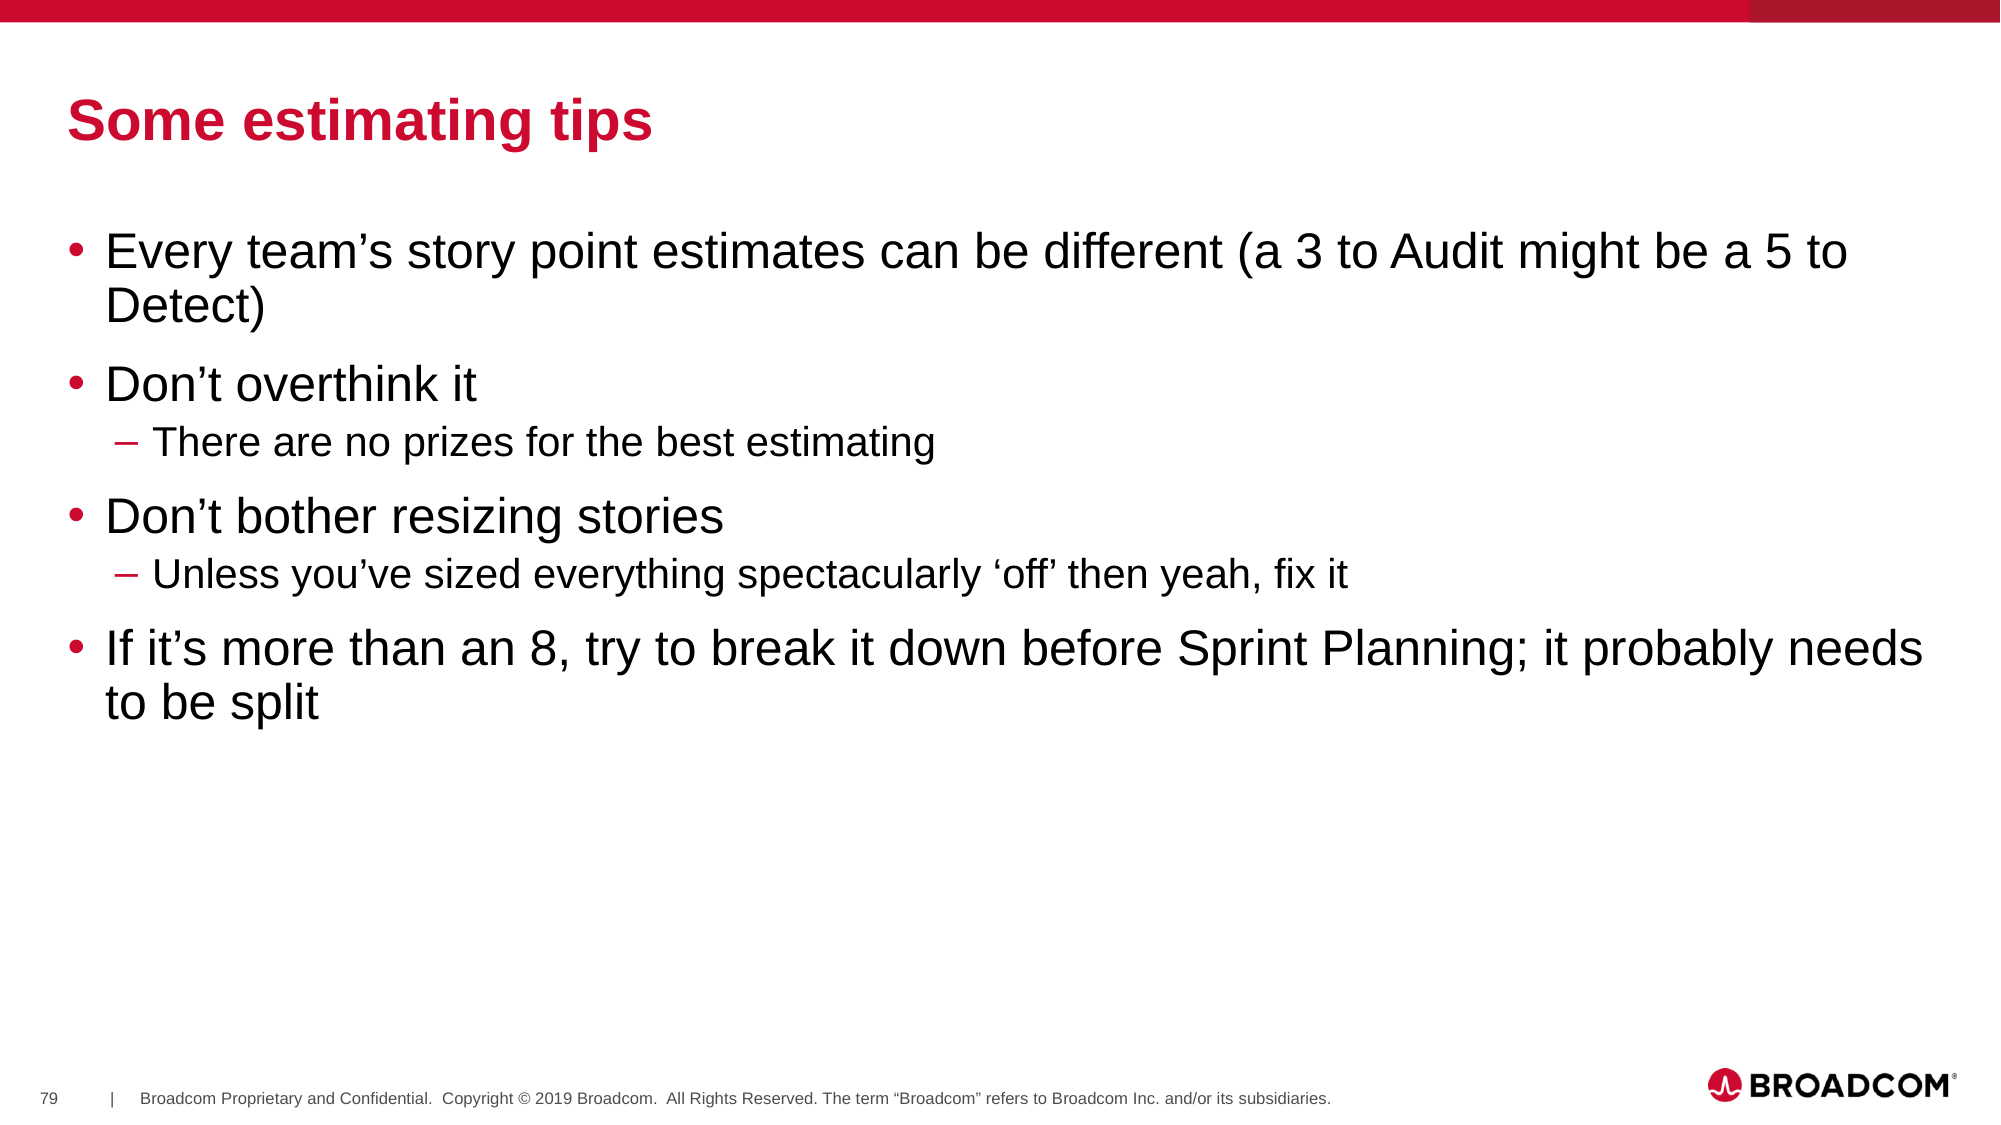

# Some estimating tips
Every team’s story point estimates can be different (a 3 to Audit might be a 5 to Detect)
Don’t overthink it
There are no prizes for the best estimating
Don’t bother resizing stories
Unless you’ve sized everything spectacularly ‘off’ then yeah, fix it
If it’s more than an 8, try to break it down before Sprint Planning; it probably needs to be split